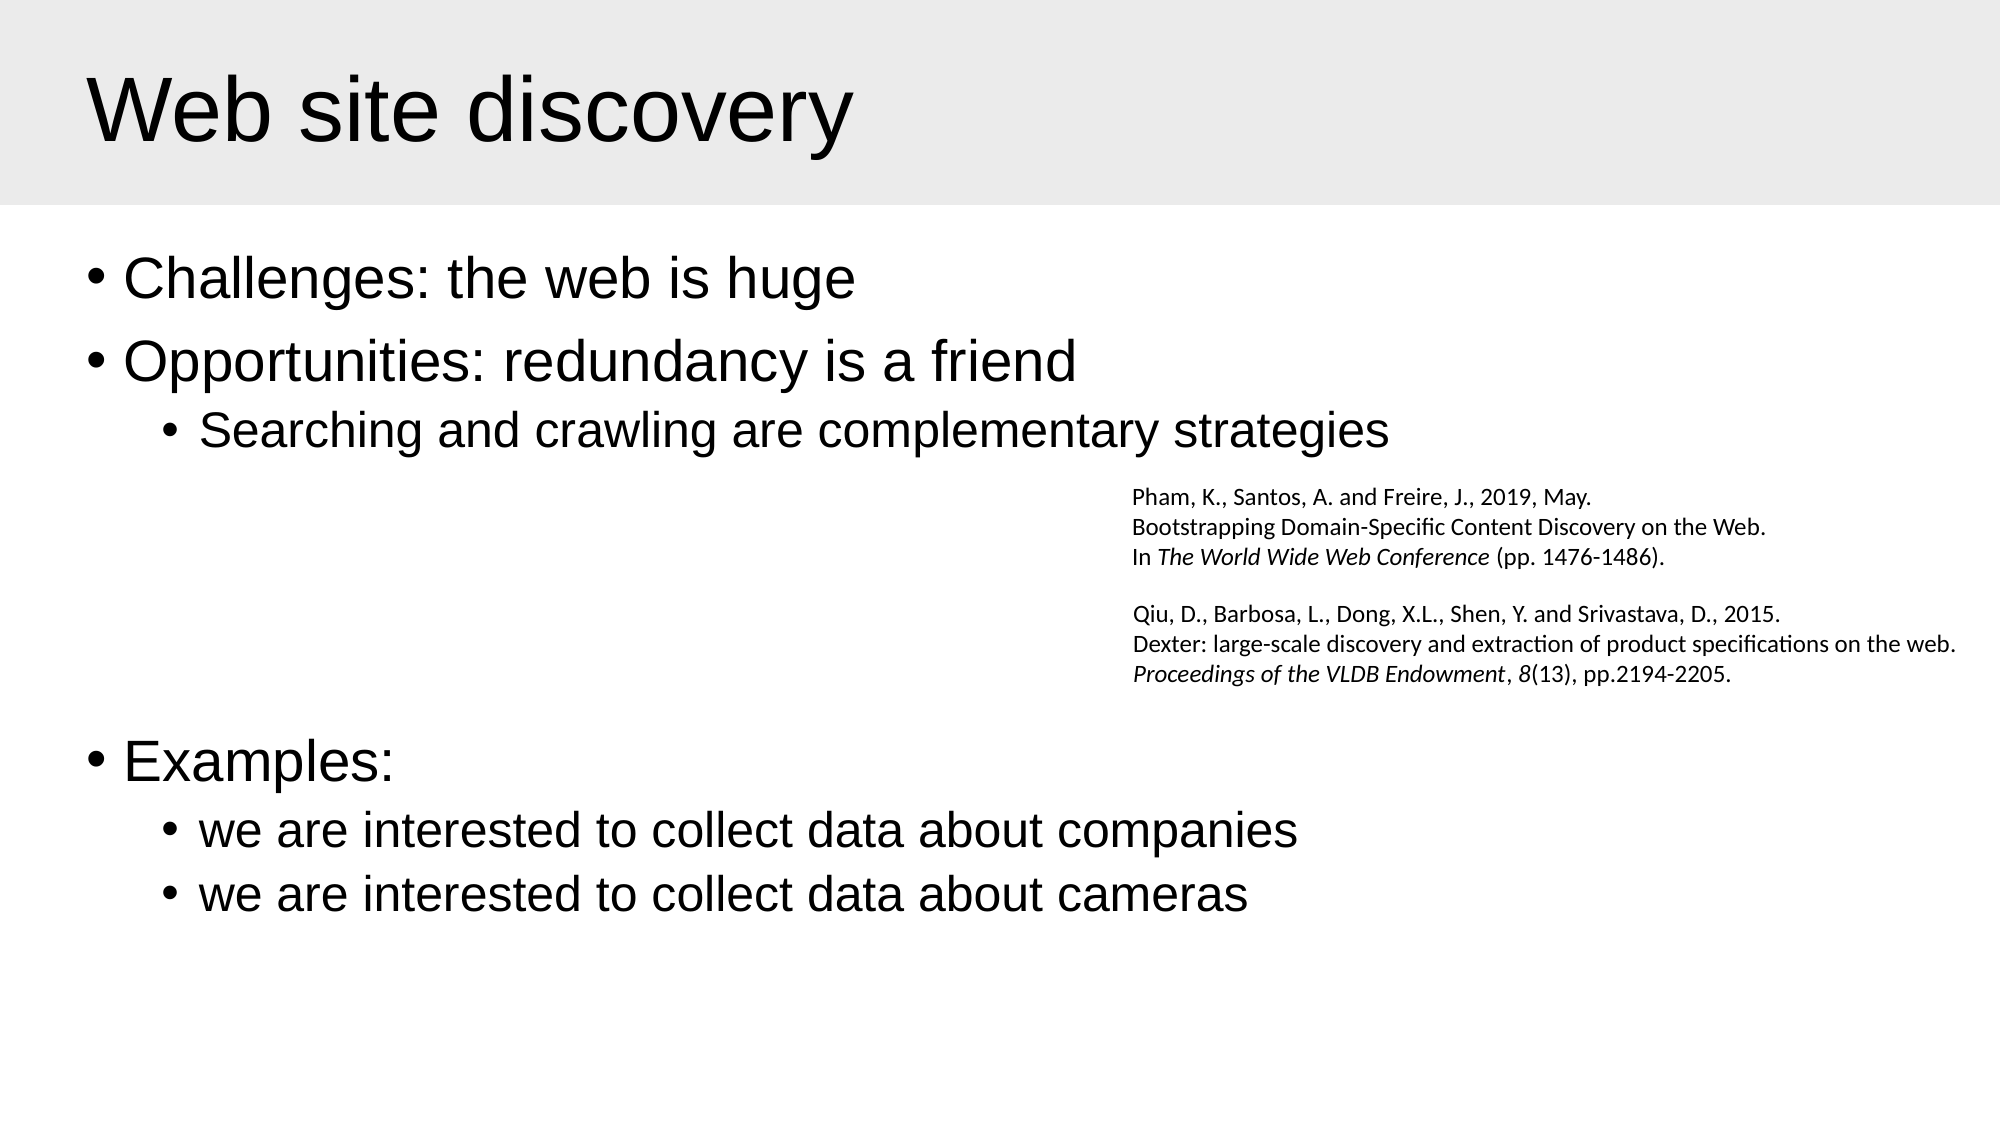

# Web site discovery
Challenges: the web is huge
Opportunities: redundancy is a friend
Searching and crawling are complementary strategies

Examples:
we are interested to collect data about companies
we are interested to collect data about cameras

Pham, K., Santos, A. and Freire, J., 2019, May.
Bootstrapping Domain-Specific Content Discovery on the Web.
In The World Wide Web Conference (pp. 1476-1486).
Qiu, D., Barbosa, L., Dong, X.L., Shen, Y. and Srivastava, D., 2015.
Dexter: large-scale discovery and extraction of product specifications on the web.
Proceedings of the VLDB Endowment, 8(13), pp.2194-2205.